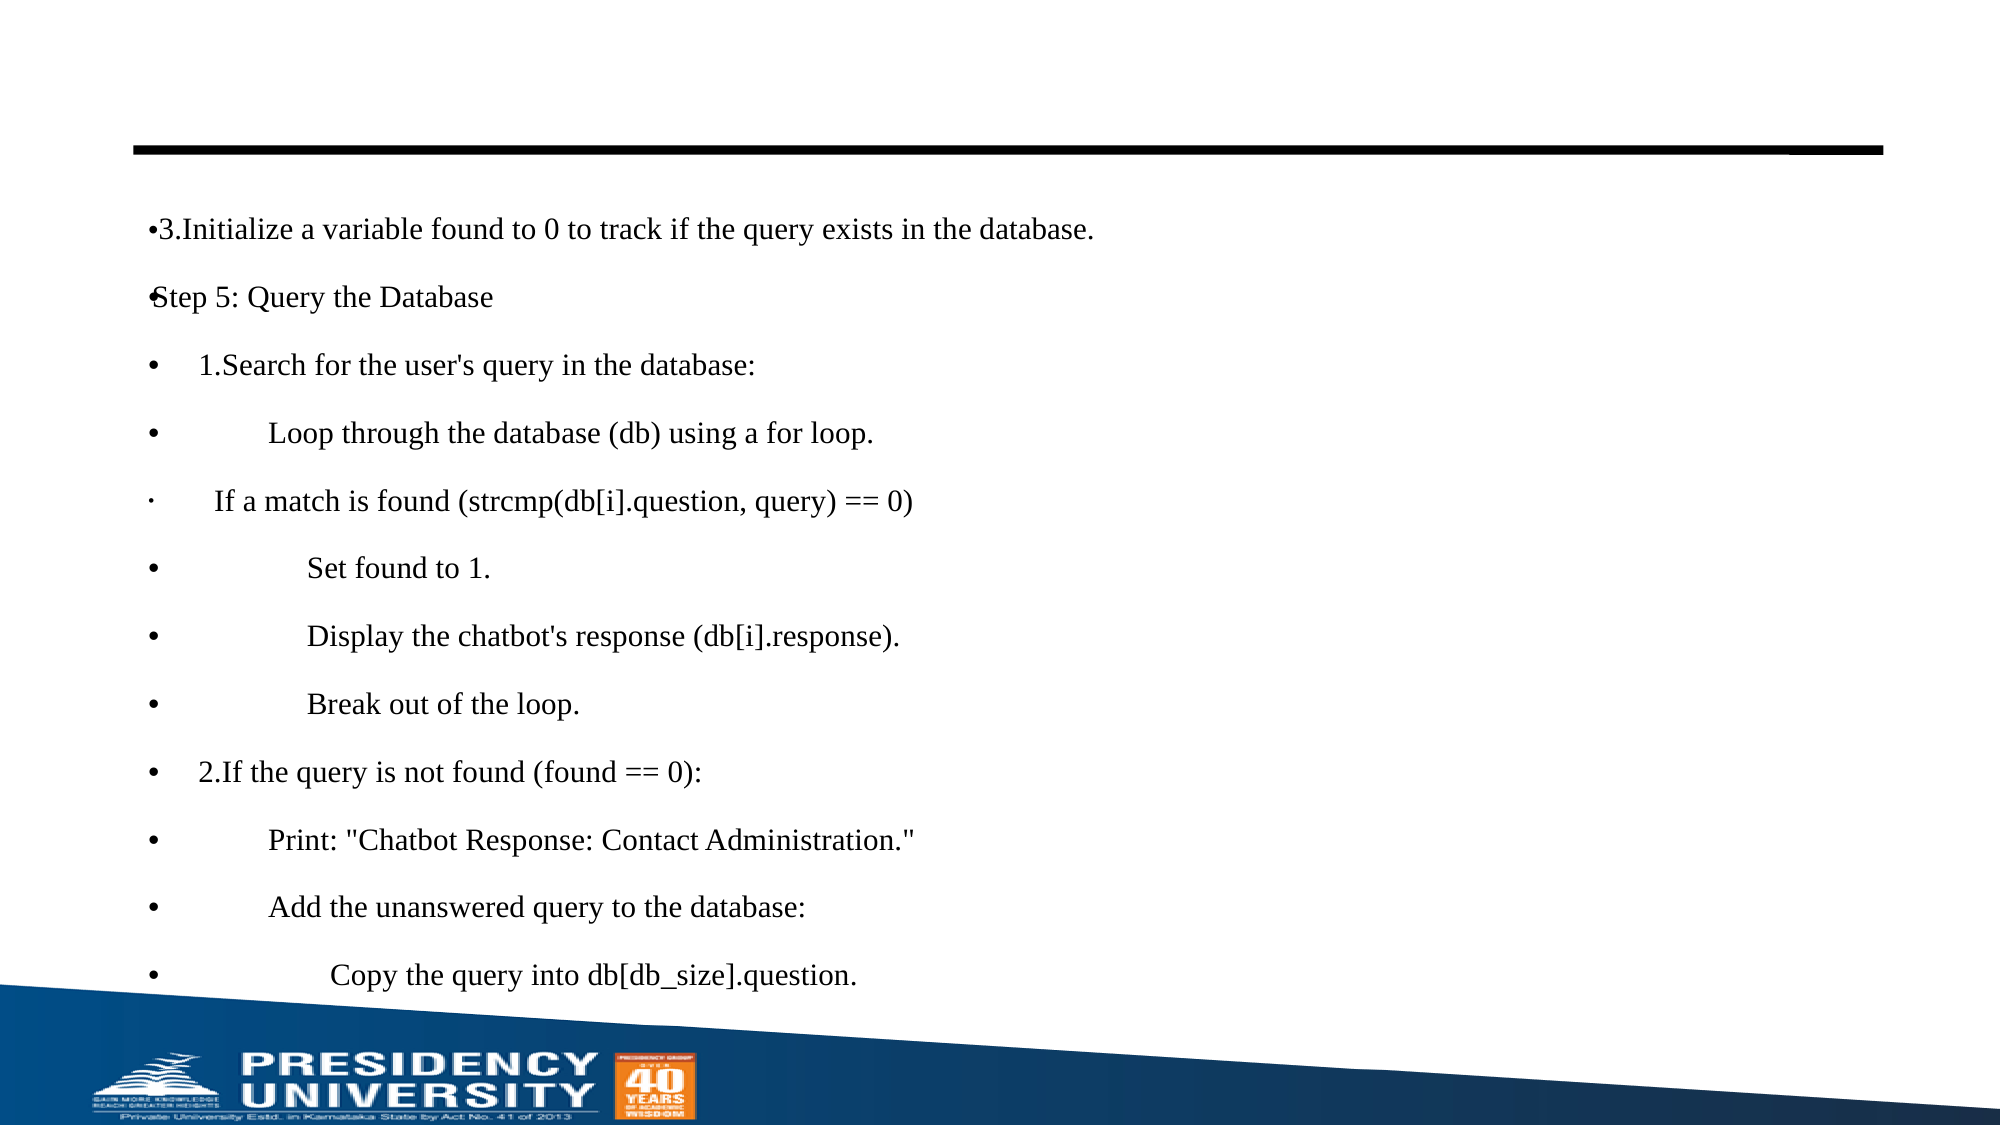

#
 3.Initialize a variable found to 0 to track if the query exists in the database.
Step 5: Query the Database
      1.Search for the user's query in the database:
               Loop through the database (db) using a for loop.
               If a match is found (strcmp(db[i].question, query) == 0)
                    Set found to 1.
                    Display the chatbot's response (db[i].response).
                    Break out of the loop.
      2.If the query is not found (found == 0):
               Print: "Chatbot Response: Contact Administration."
               Add the unanswered query to the database:
                       Copy the query into db[db_size].question.